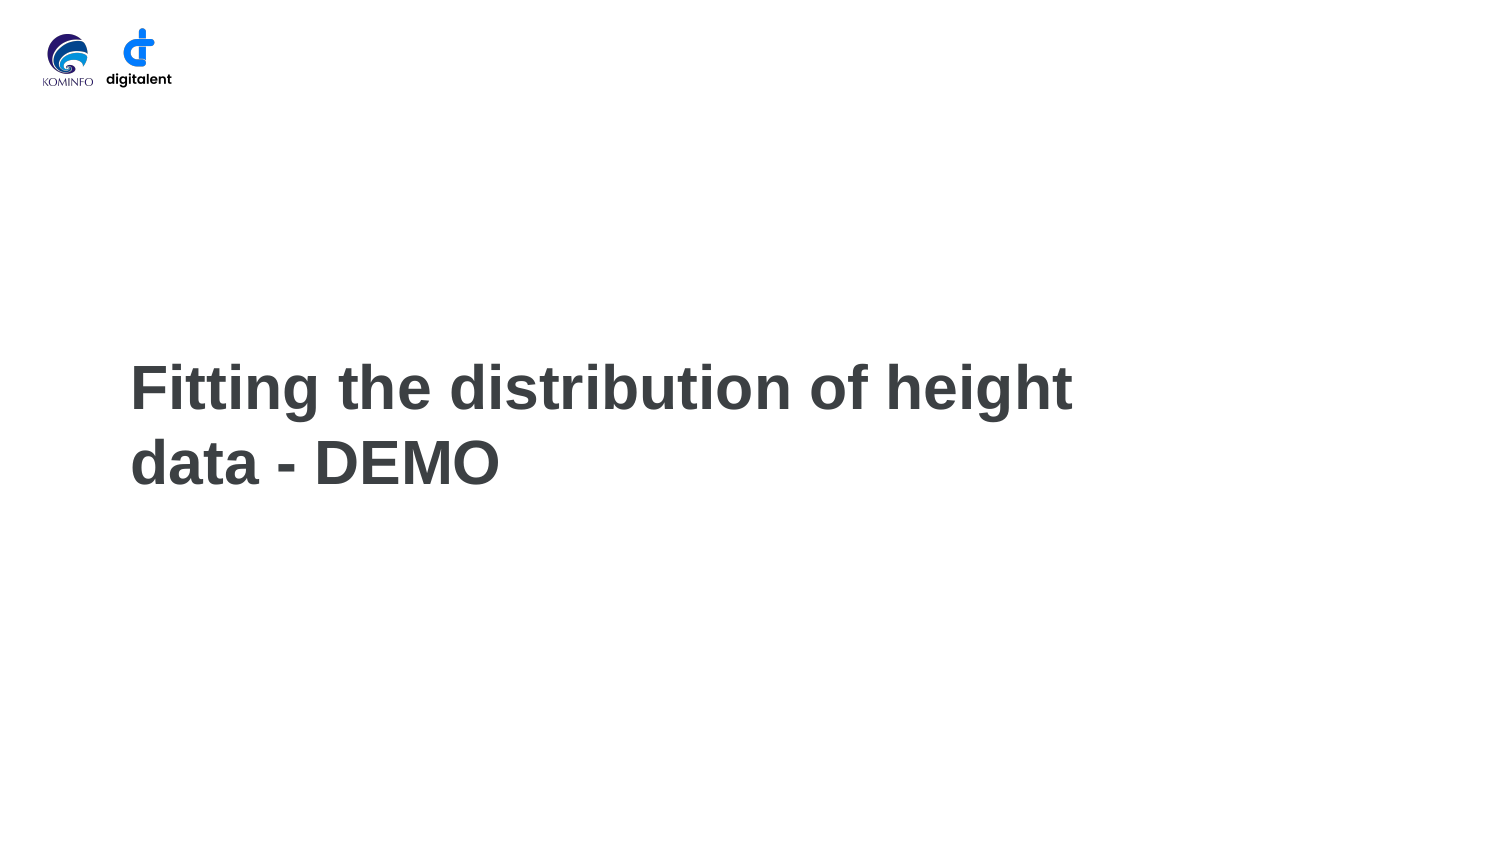

# Fitting the distribution of height data - DEMO